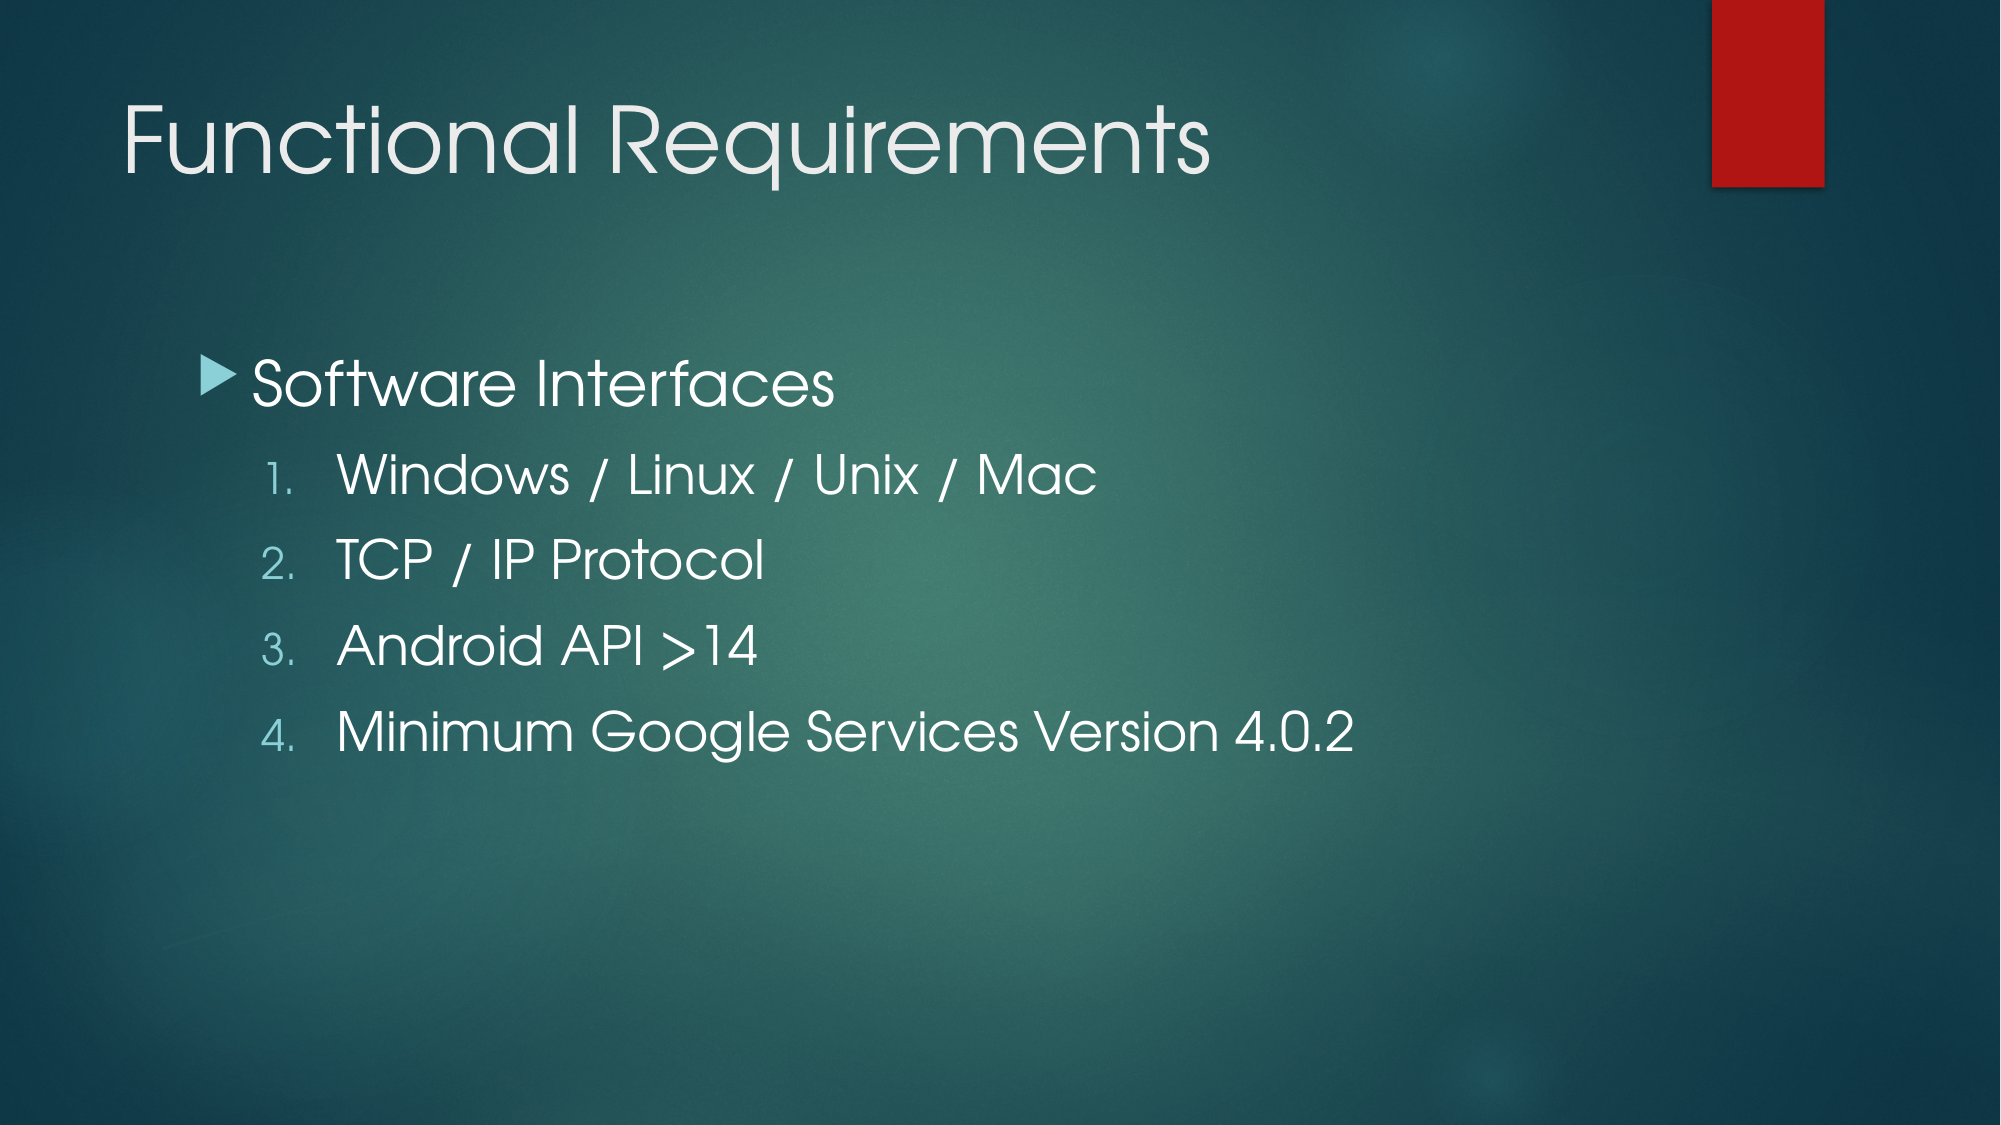

# Functional Requirements
Software Interfaces
Windows / Linux / Unix / Mac
TCP / IP Protocol
Android API >14
Minimum Google Services Version 4.0.2